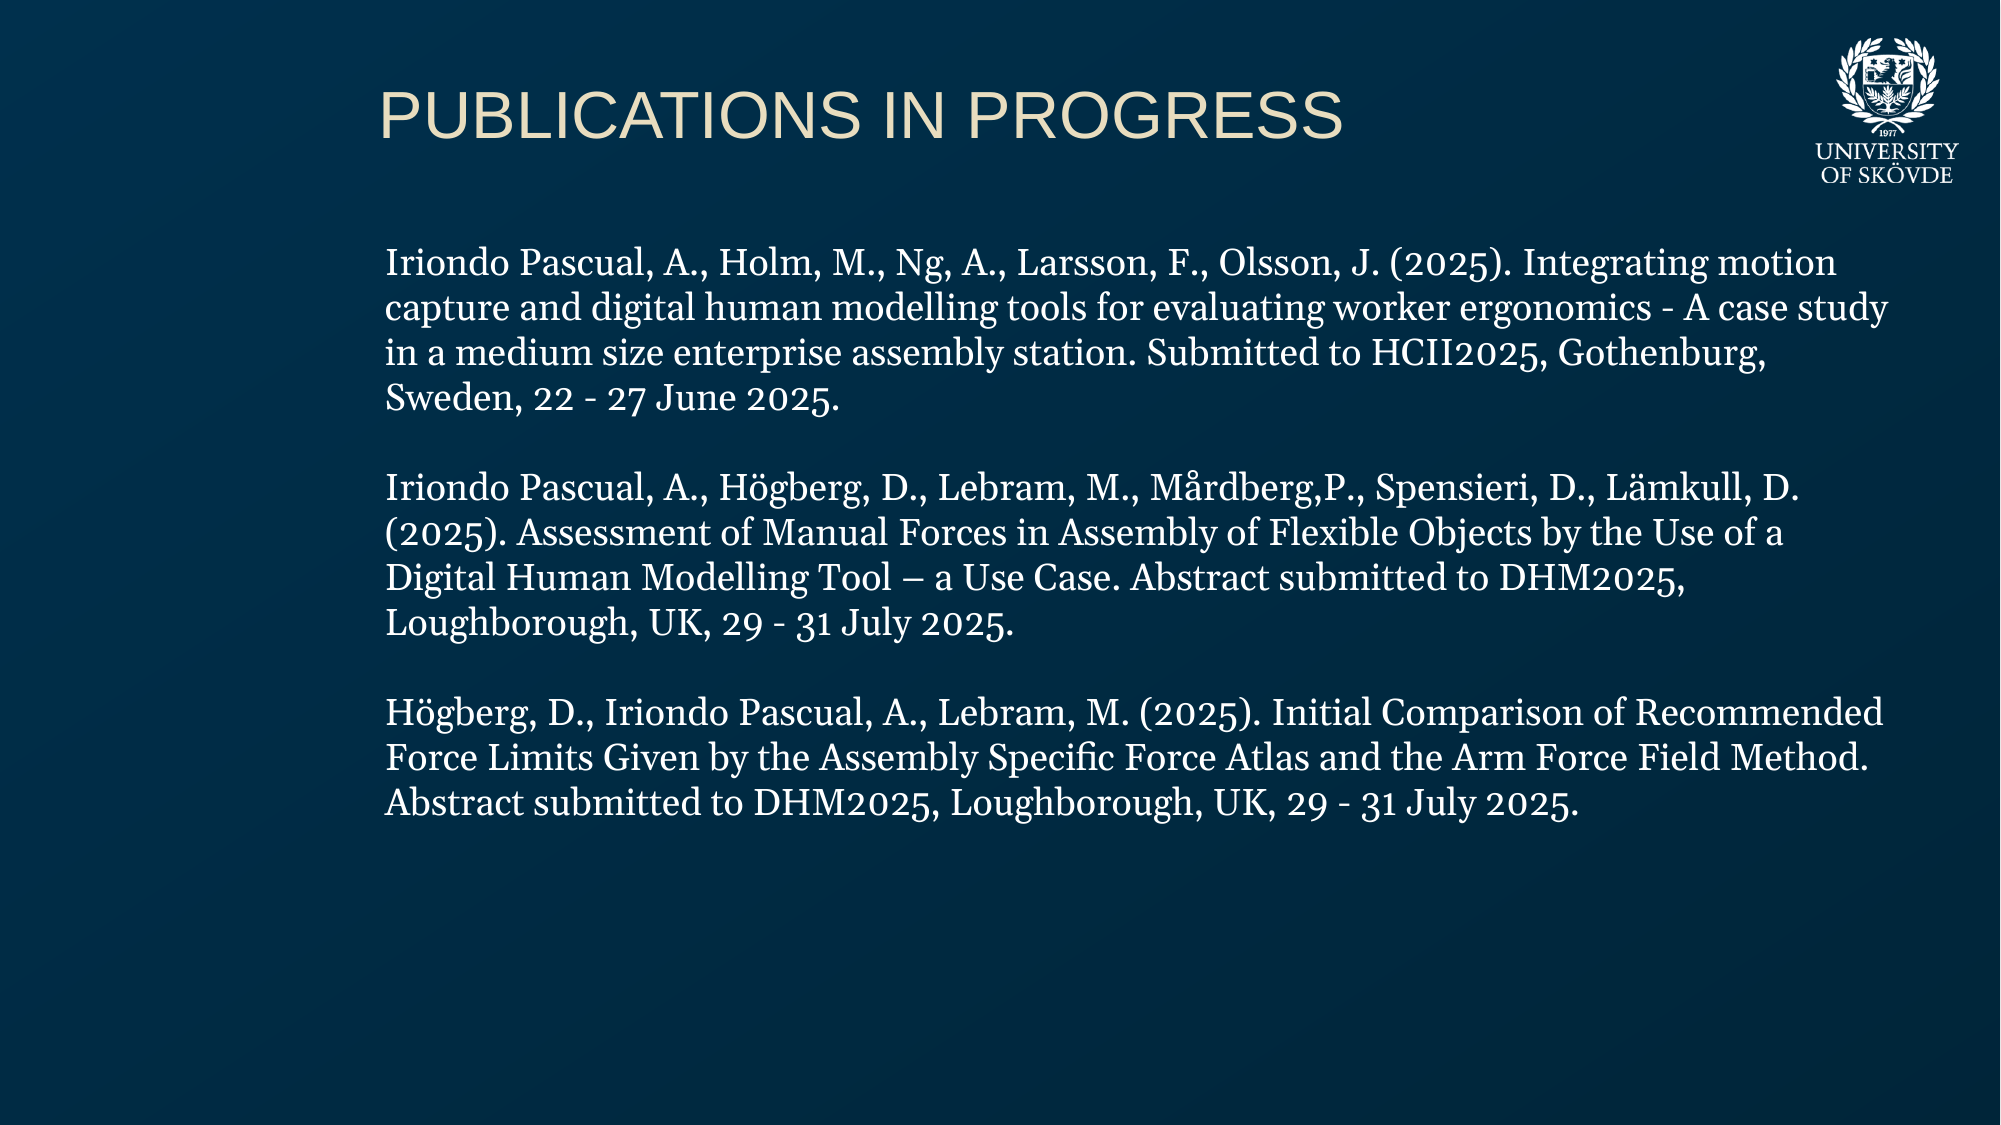

PUBLICATIONS IN PROGRESS
Iriondo Pascual, A., Holm, M., Ng, A., Larsson, F., Olsson, J. (2025). Integrating motion capture and digital human modelling tools for evaluating worker ergonomics - A case study in a medium size enterprise assembly station. Submitted to HCII2025, Gothenburg, Sweden, 22 - 27 June 2025.

Iriondo Pascual, A., Högberg, D., Lebram, M., Mårdberg,P., Spensieri, D., Lämkull, D. (2025). Assessment of Manual Forces in Assembly of Flexible Objects by the Use of a Digital Human Modelling Tool – a Use Case. Abstract submitted to DHM2025, Loughborough, UK, 29 - 31 July 2025.

Högberg, D., Iriondo Pascual, A., Lebram, M. (2025). Initial Comparison of Recommended Force Limits Given by the Assembly Specific Force Atlas and the Arm Force Field Method. Abstract submitted to DHM2025, Loughborough, UK, 29 - 31 July 2025.